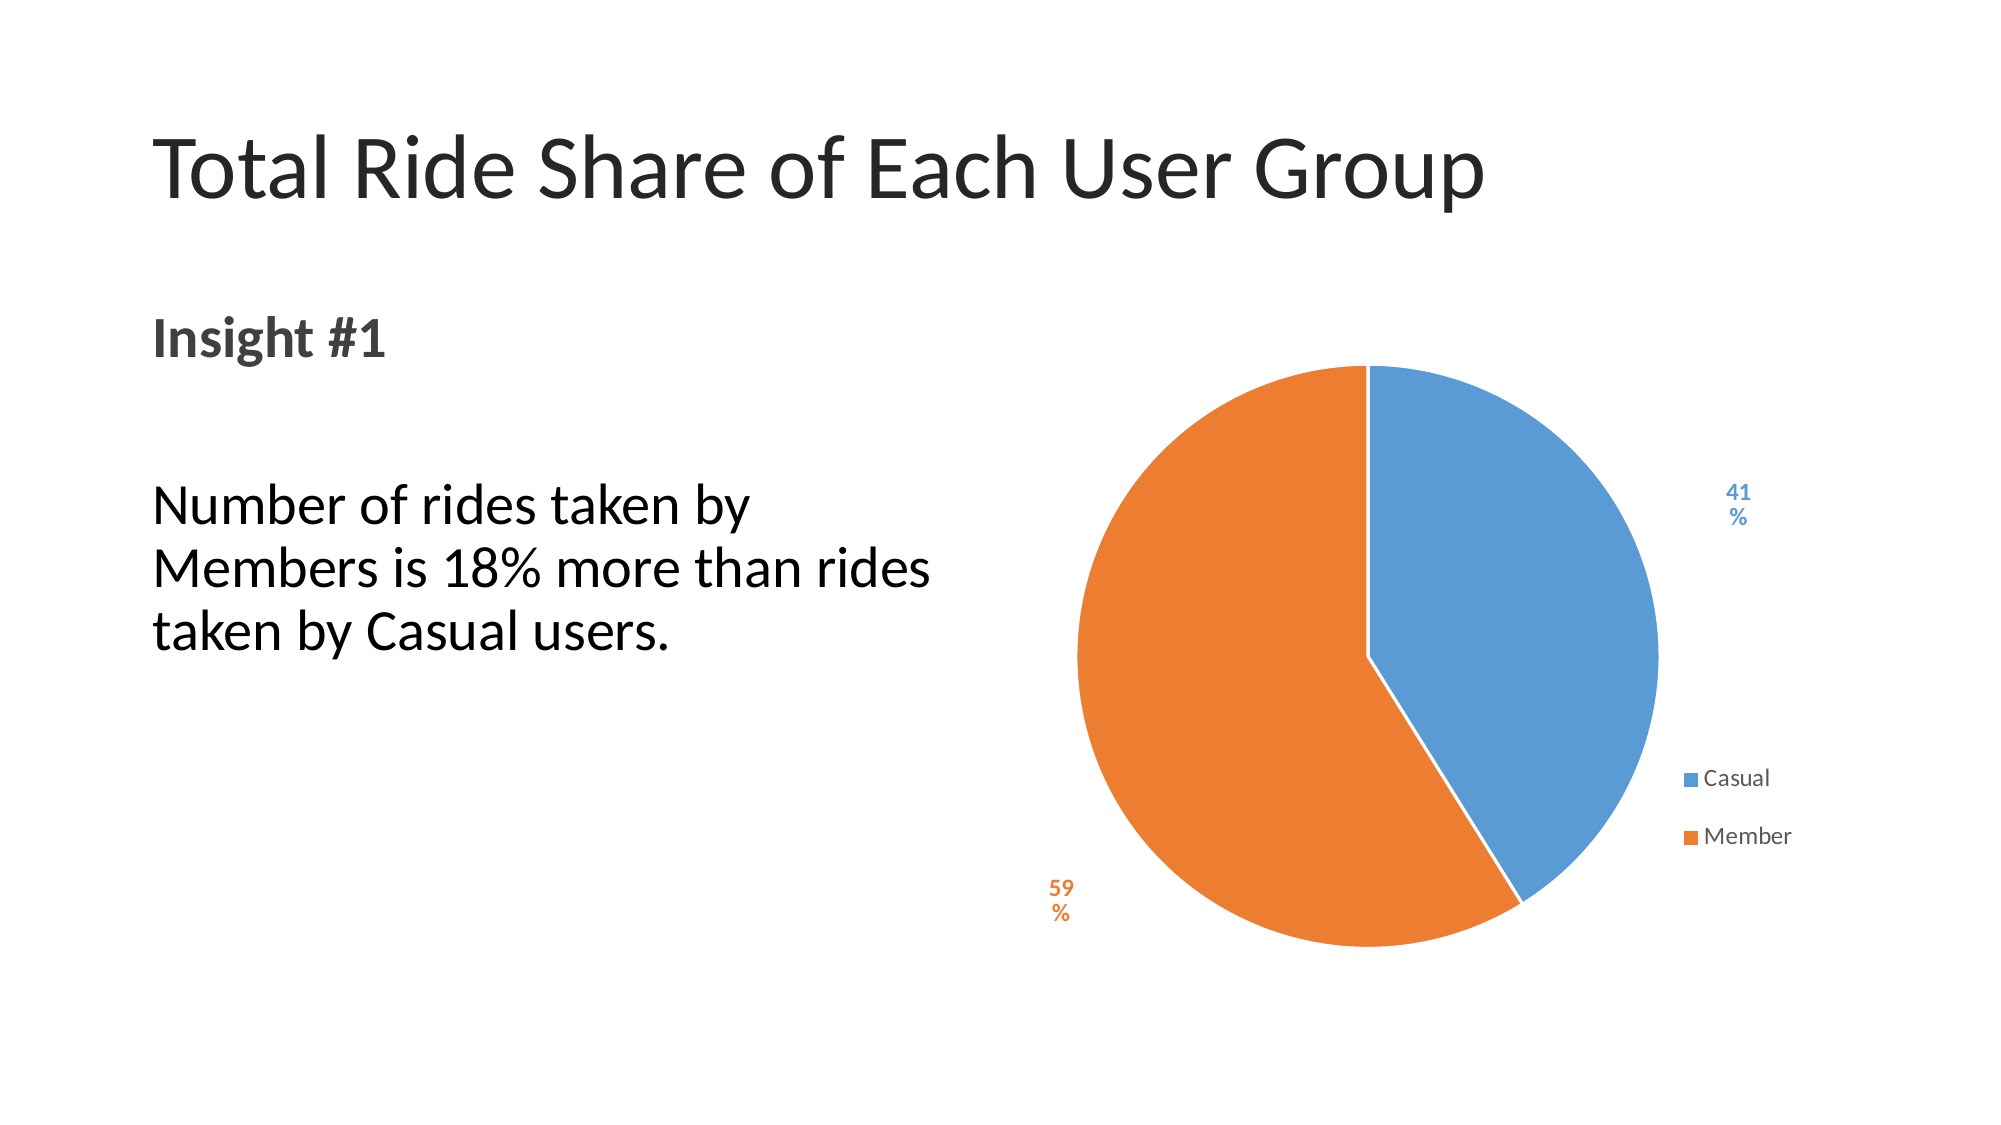

# Total Ride Share of Each User Group
Insight #1

Number of rides taken by Members is 18% more than rides taken by Casual users.

### Chart

| Category |  |
|---|---|
| Casual | 249241.0 |
| Member | 356842.0 |